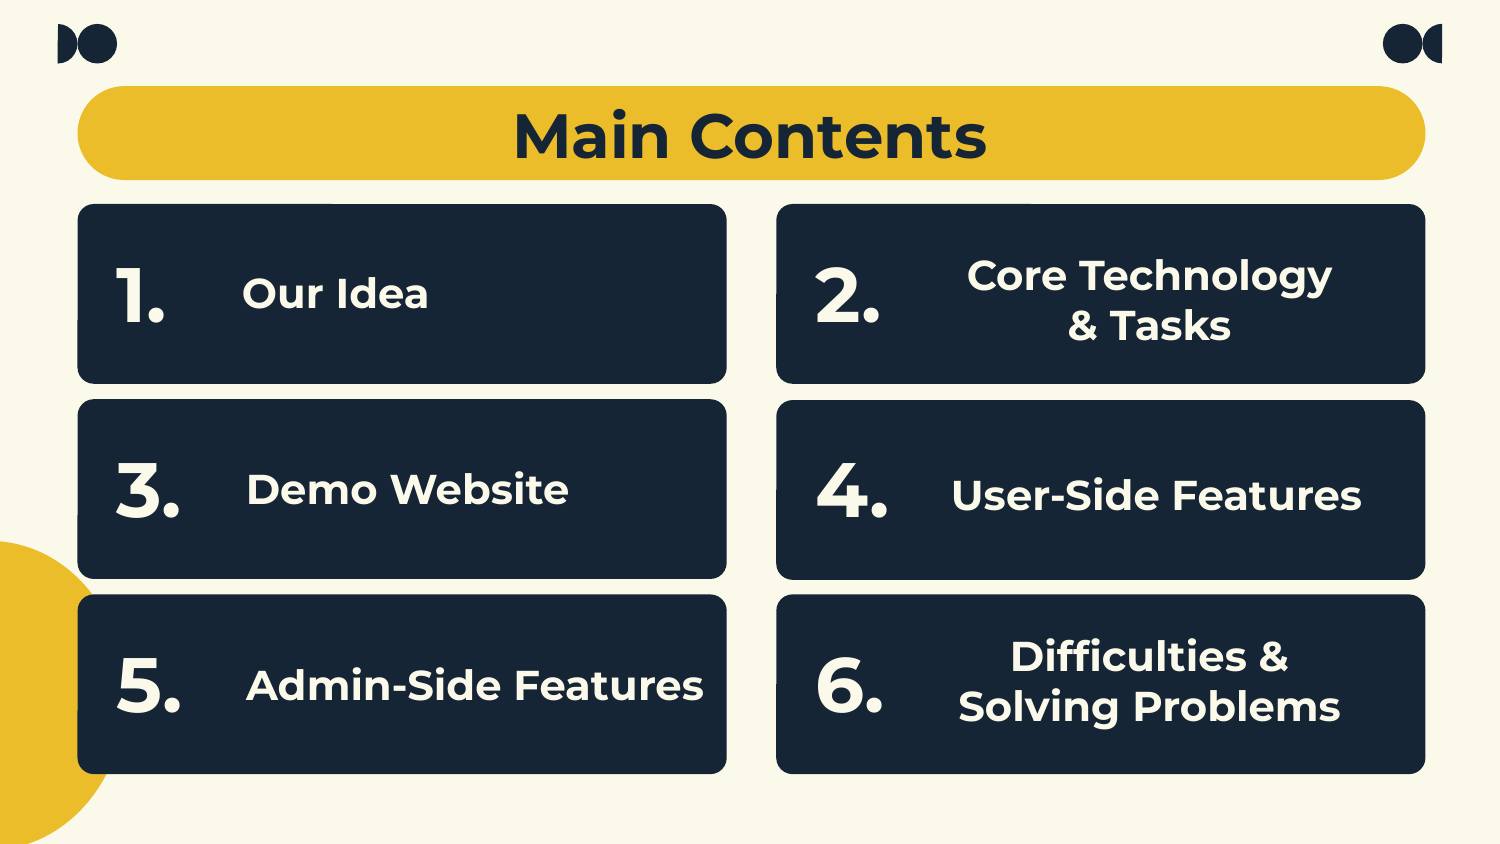

# Main Contents

1.
2.
Core Technology
& Tasks
Our Idea

3.
4.
Demo Website
User-Side Features

5.
6.
Difficulties & Solving Problems
Admin-Side Features